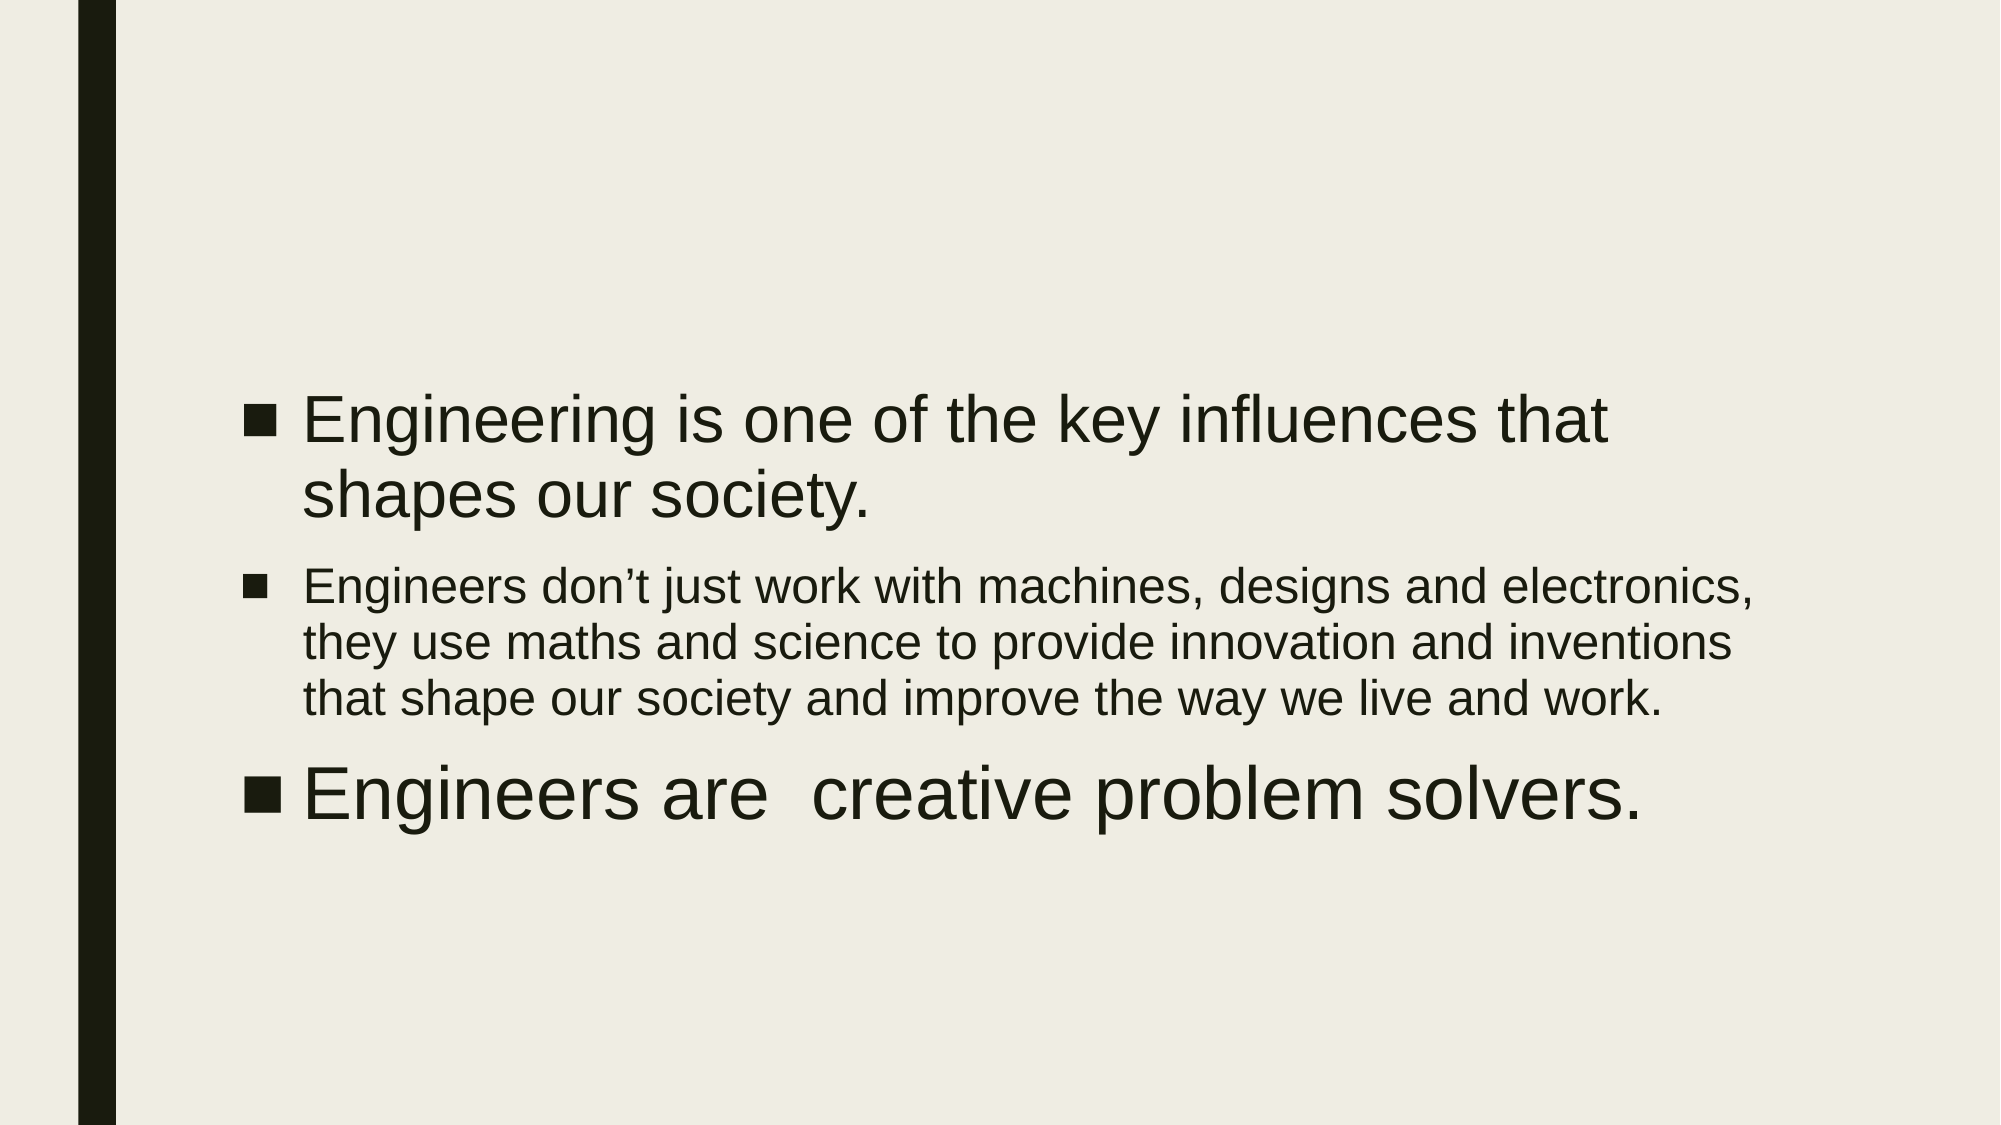

Engineering is one of the key influences that shapes our society.
Engineers don’t just work with machines, designs and electronics, they use maths and science to provide innovation and inventions that shape our society and improve the way we live and work.
Engineers are  creative problem solvers.